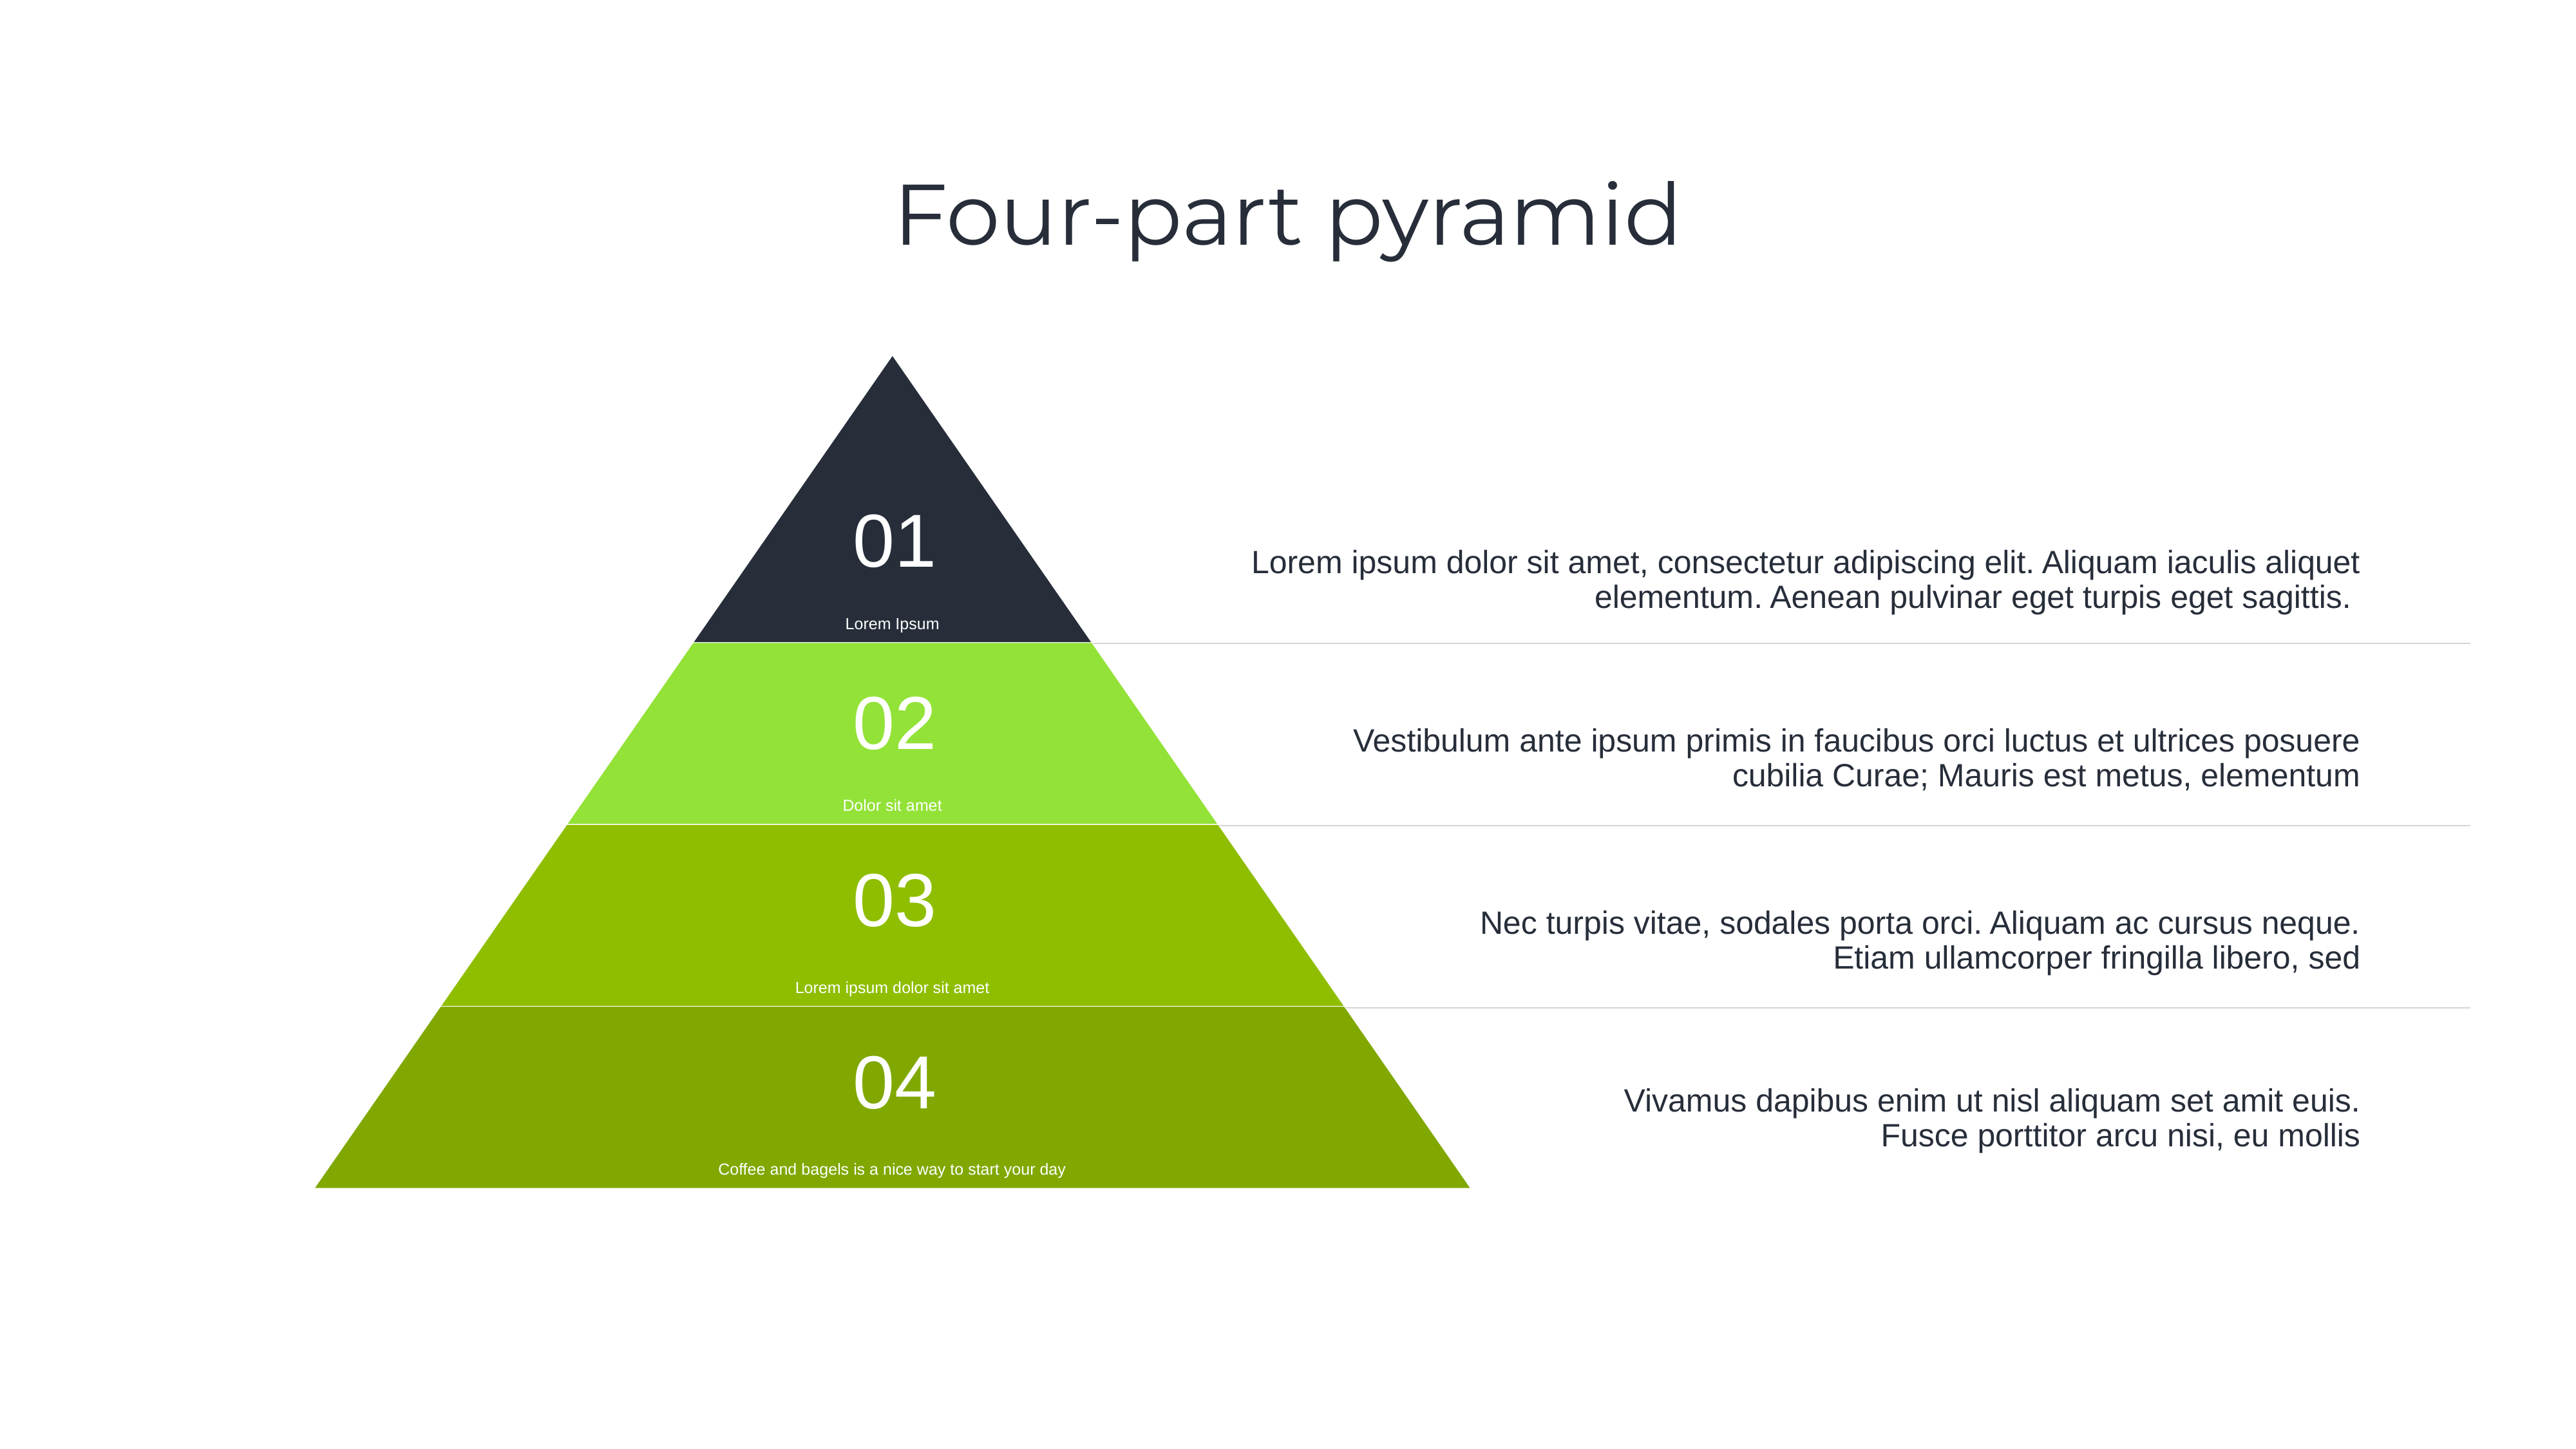

# Four-part pyramid
Lorem Ipsum
Dolor sit amet
Lorem ipsum dolor sit amet
Coffee and bagels is a nice way to start your day
01
Lorem ipsum dolor sit amet, consectetur adipiscing elit. Aliquam iaculis aliquet elementum. Aenean pulvinar eget turpis eget sagittis.
02
Vestibulum ante ipsum primis in faucibus orci luctus et ultrices posuere cubilia Curae; Mauris est metus, elementum
03
Nec turpis vitae, sodales porta orci. Aliquam ac cursus neque. Etiam ullamcorper fringilla libero, sed
04
Vivamus dapibus enim ut nisl aliquam set amit euis. Fusce porttitor arcu nisi, eu mollis